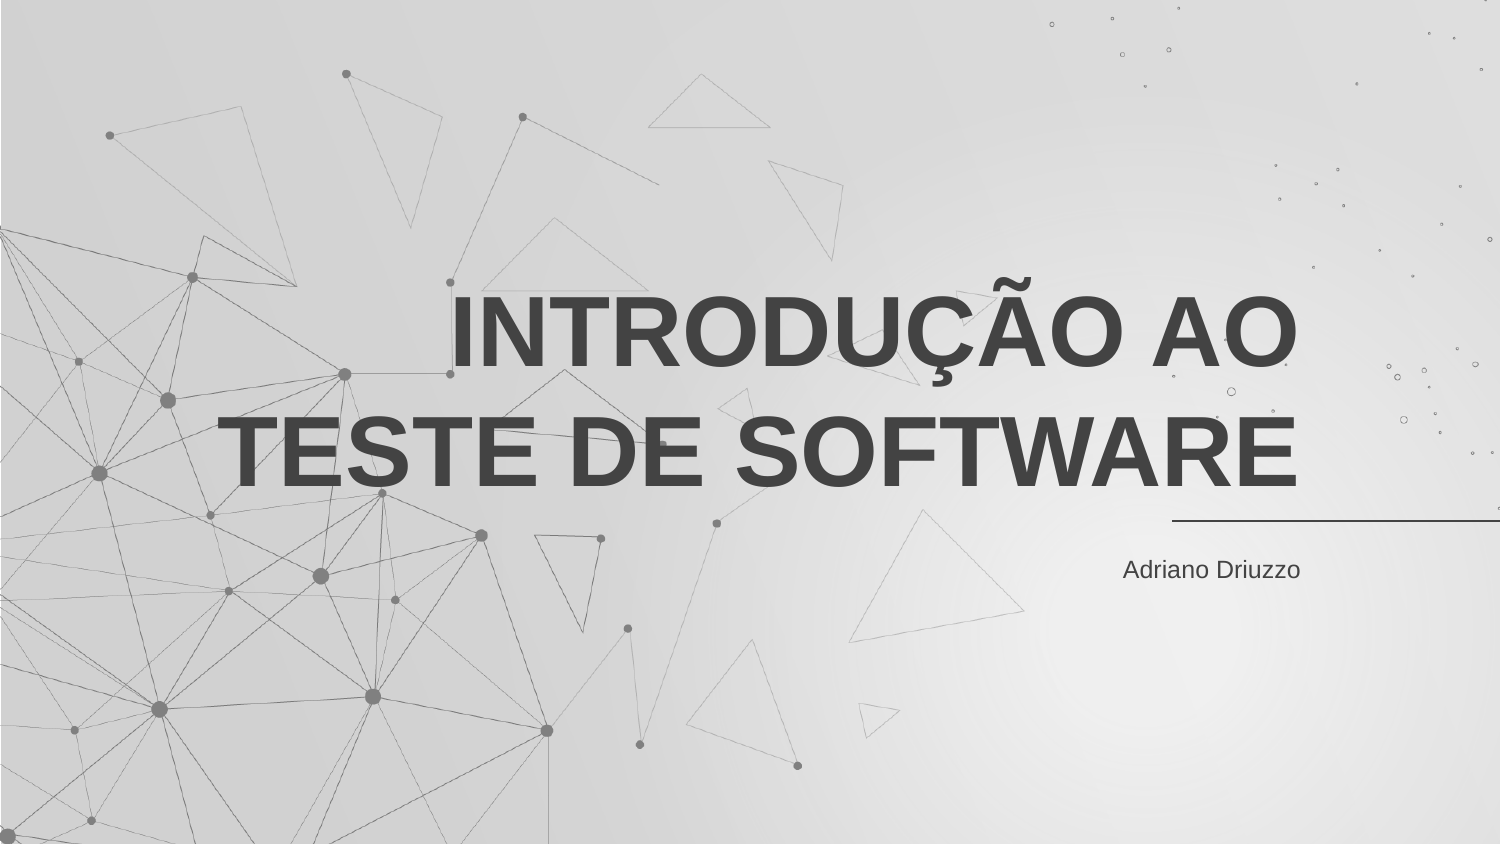

# INTRODUÇÃO AO TESTE DE SOFTWARE
Adriano Driuzzo